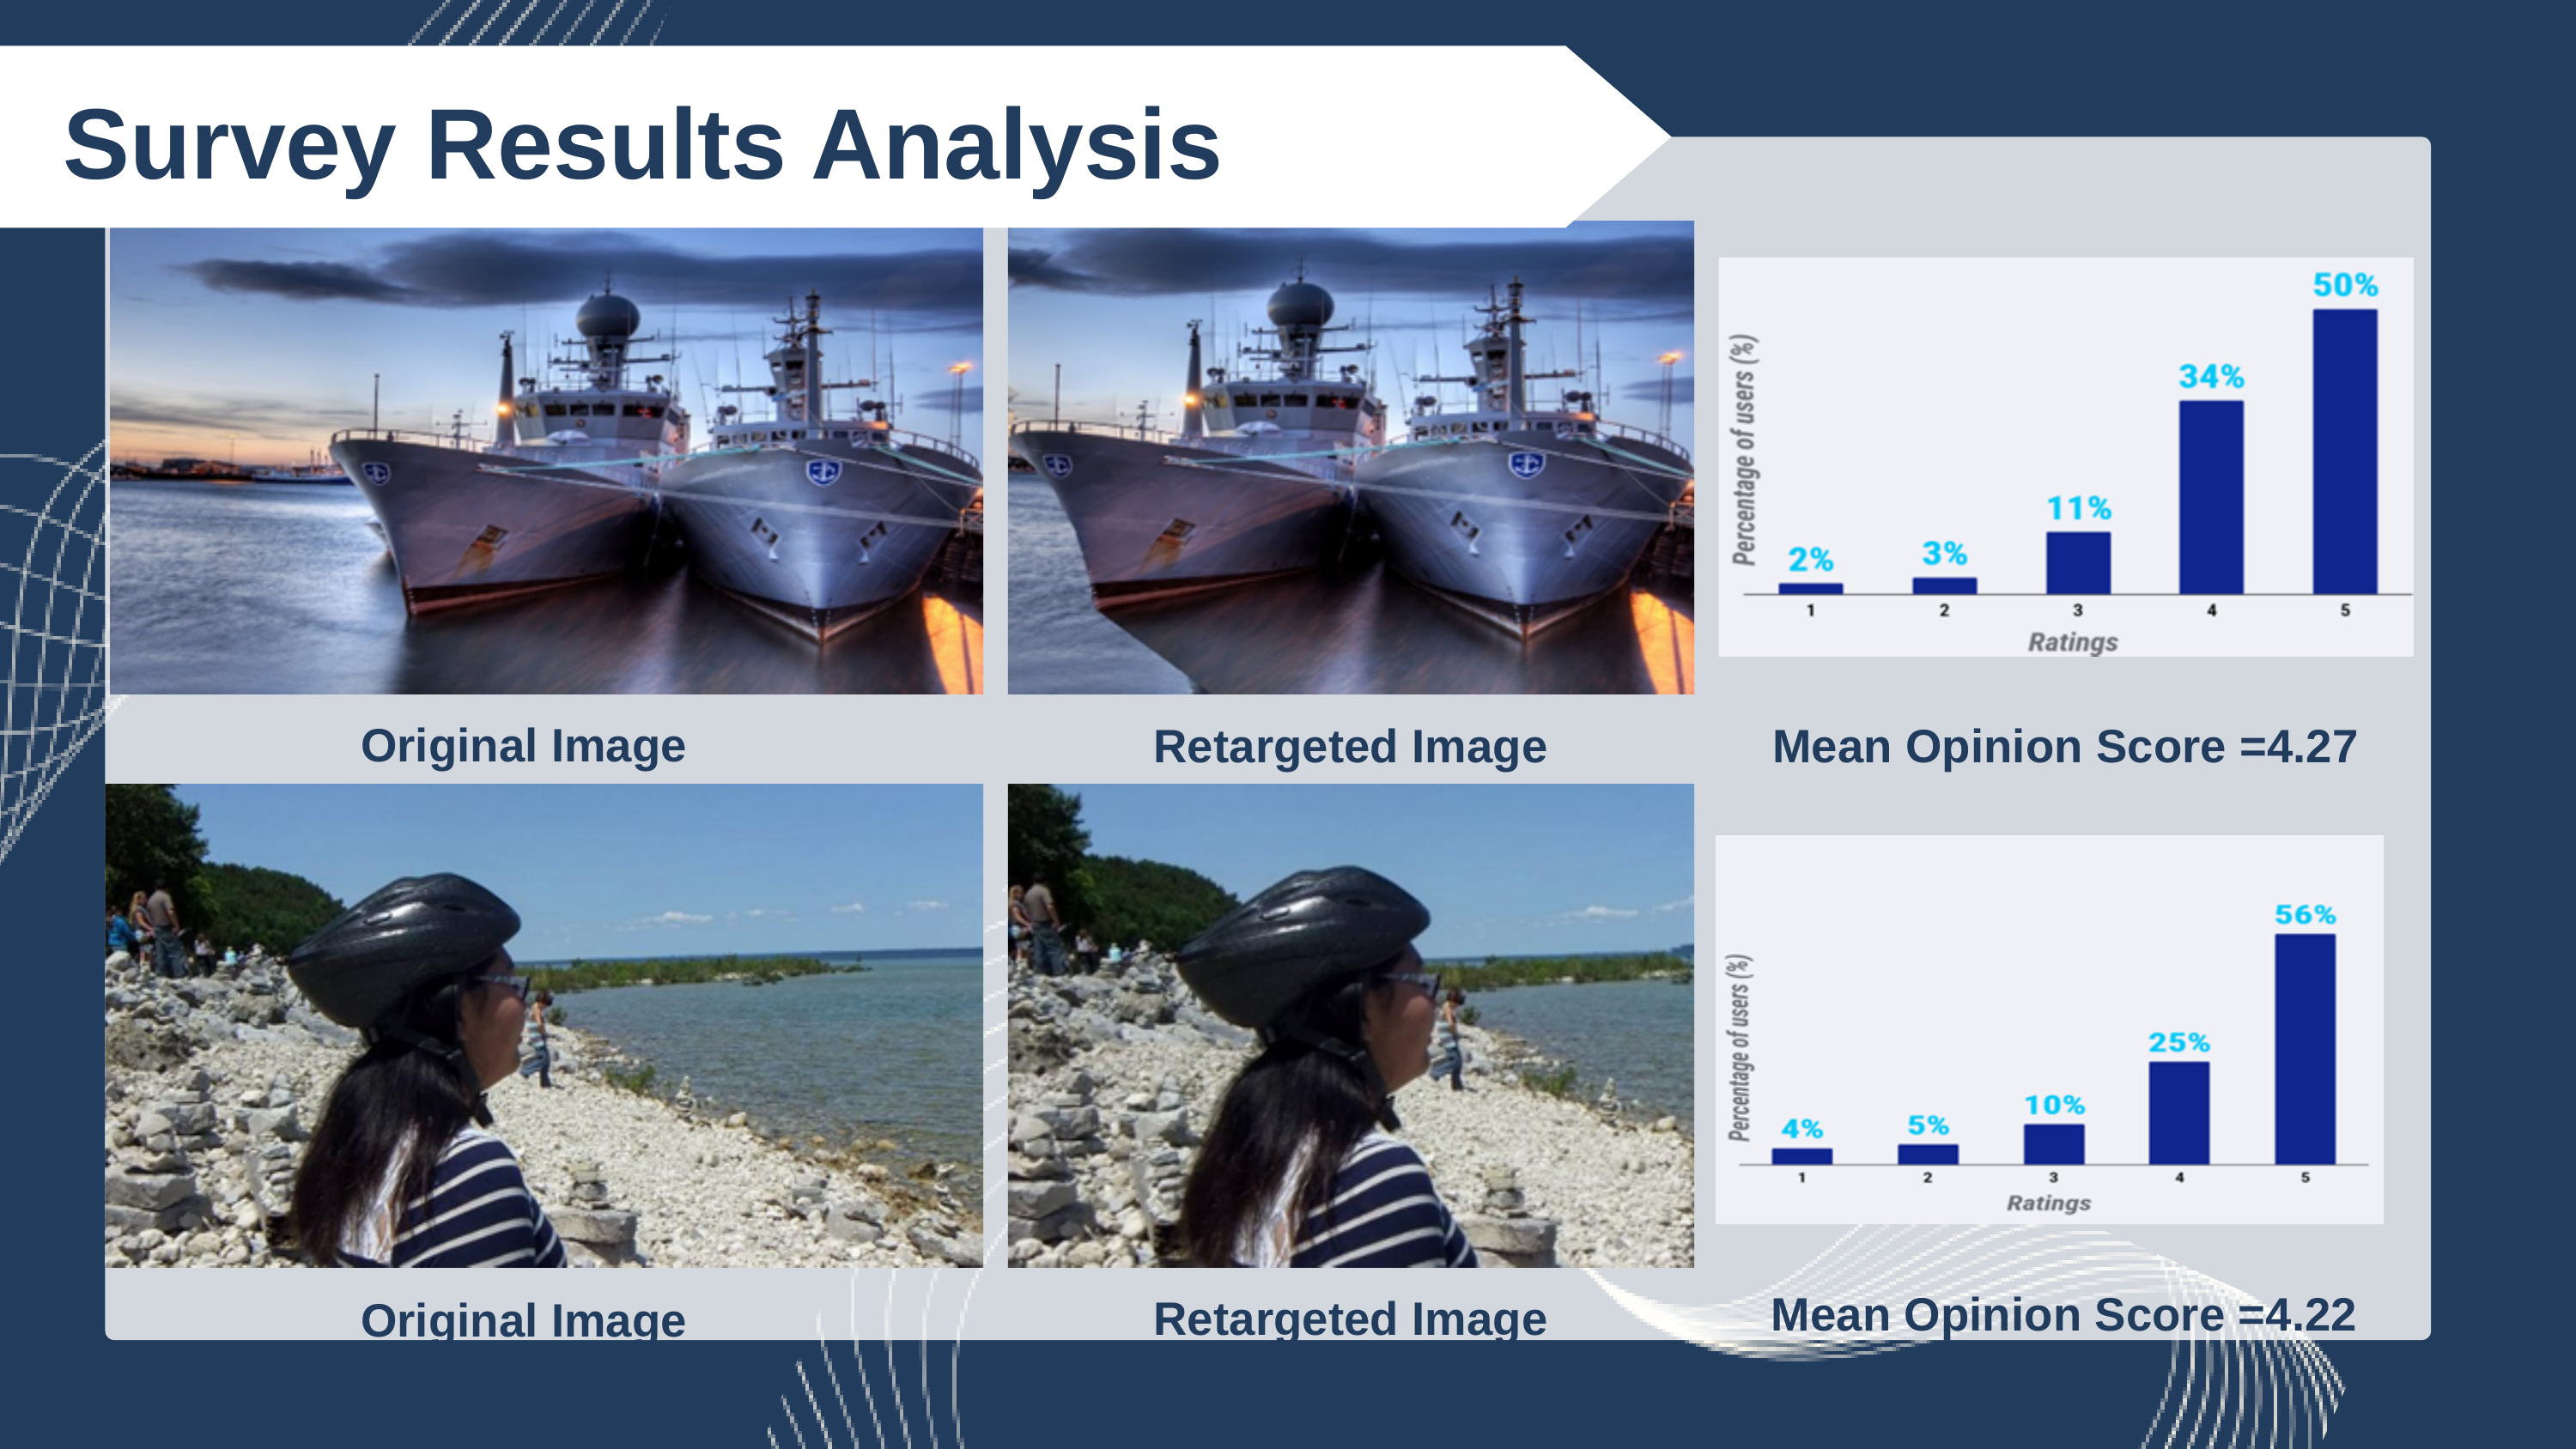

Survey Results Analysis

Original Image
Retargeted Image
Mean Opinion Score =4.27

Mean Opinion Score =4.22
Retargeted Image
Original Image